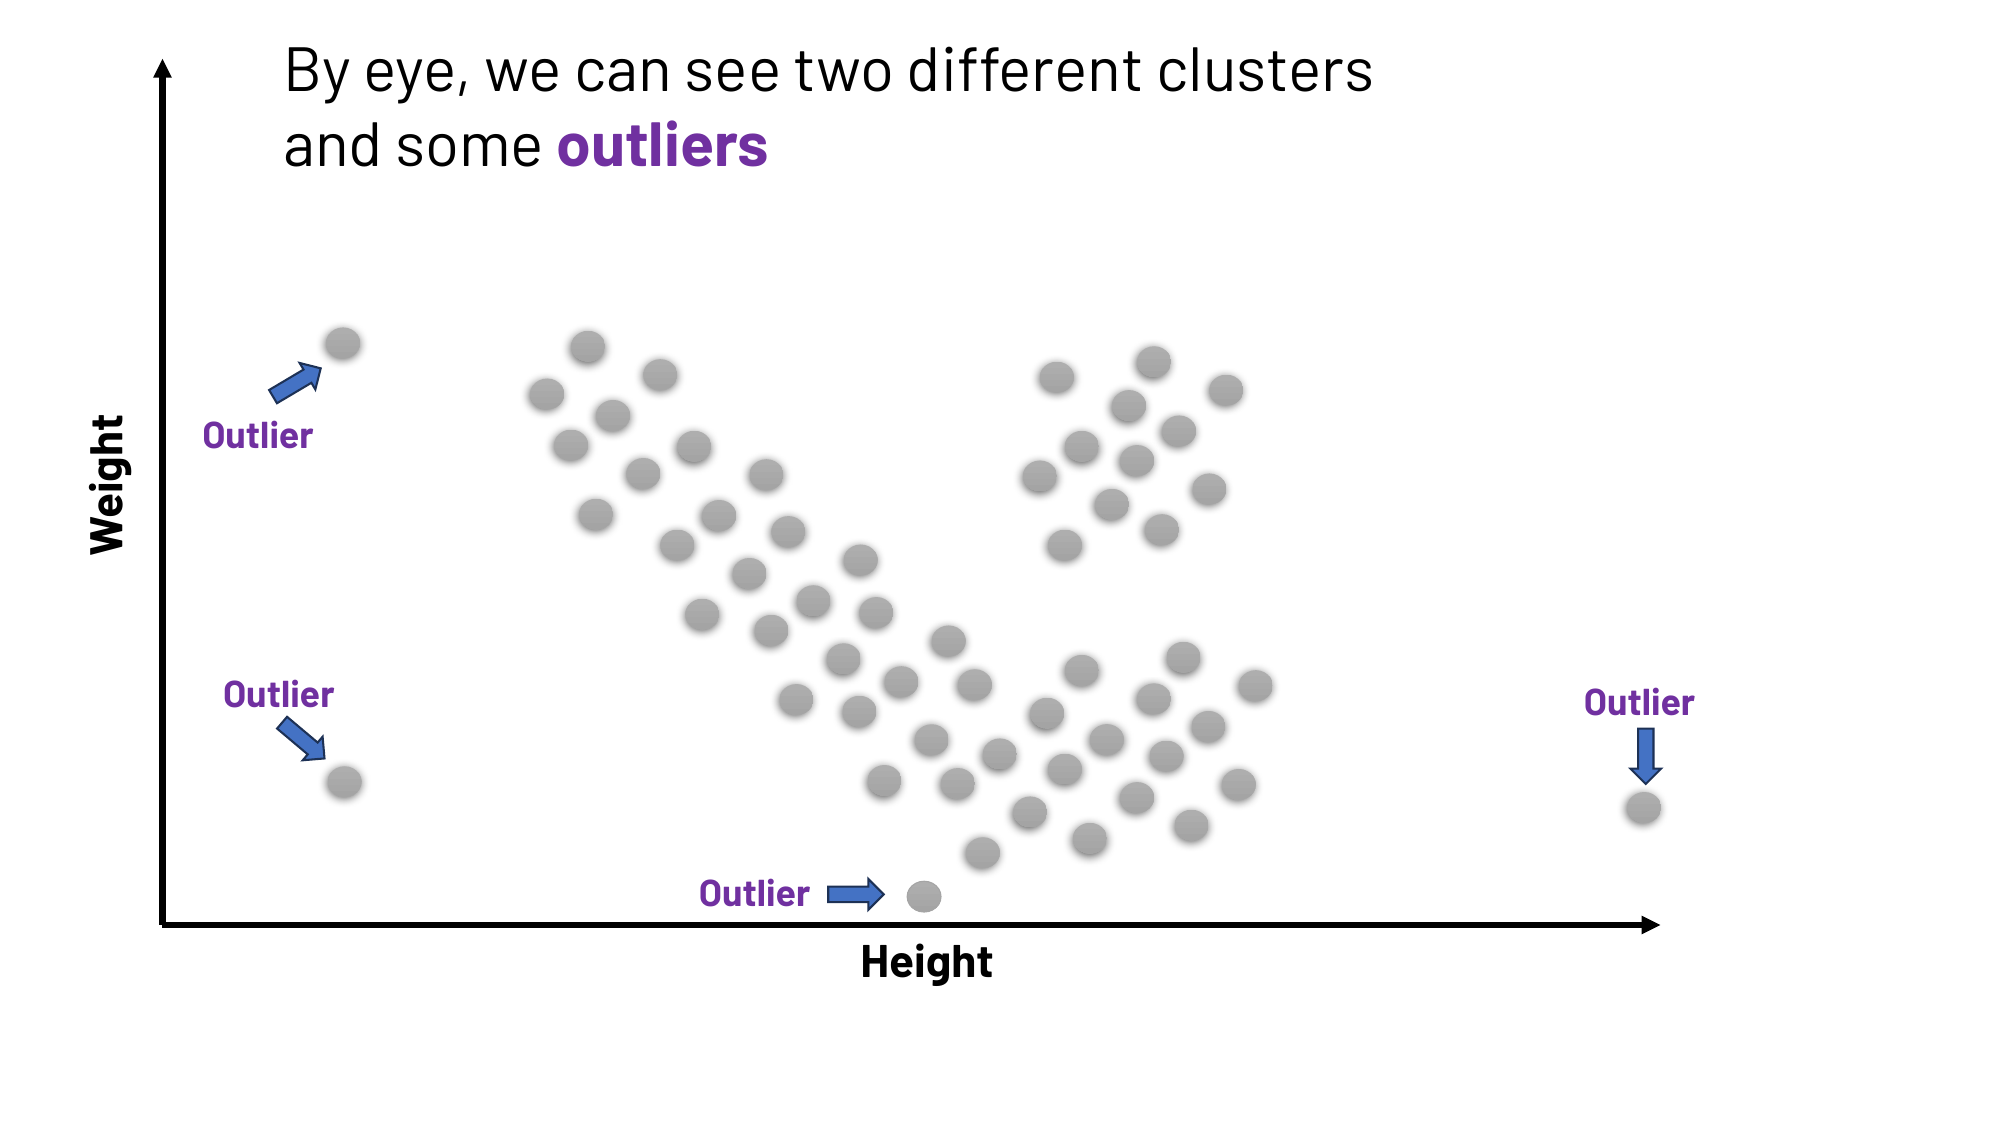

By eye, we can see two different clusters and some outliers

Outlier
Outlier
Outlier

Outlier

Weight

Height